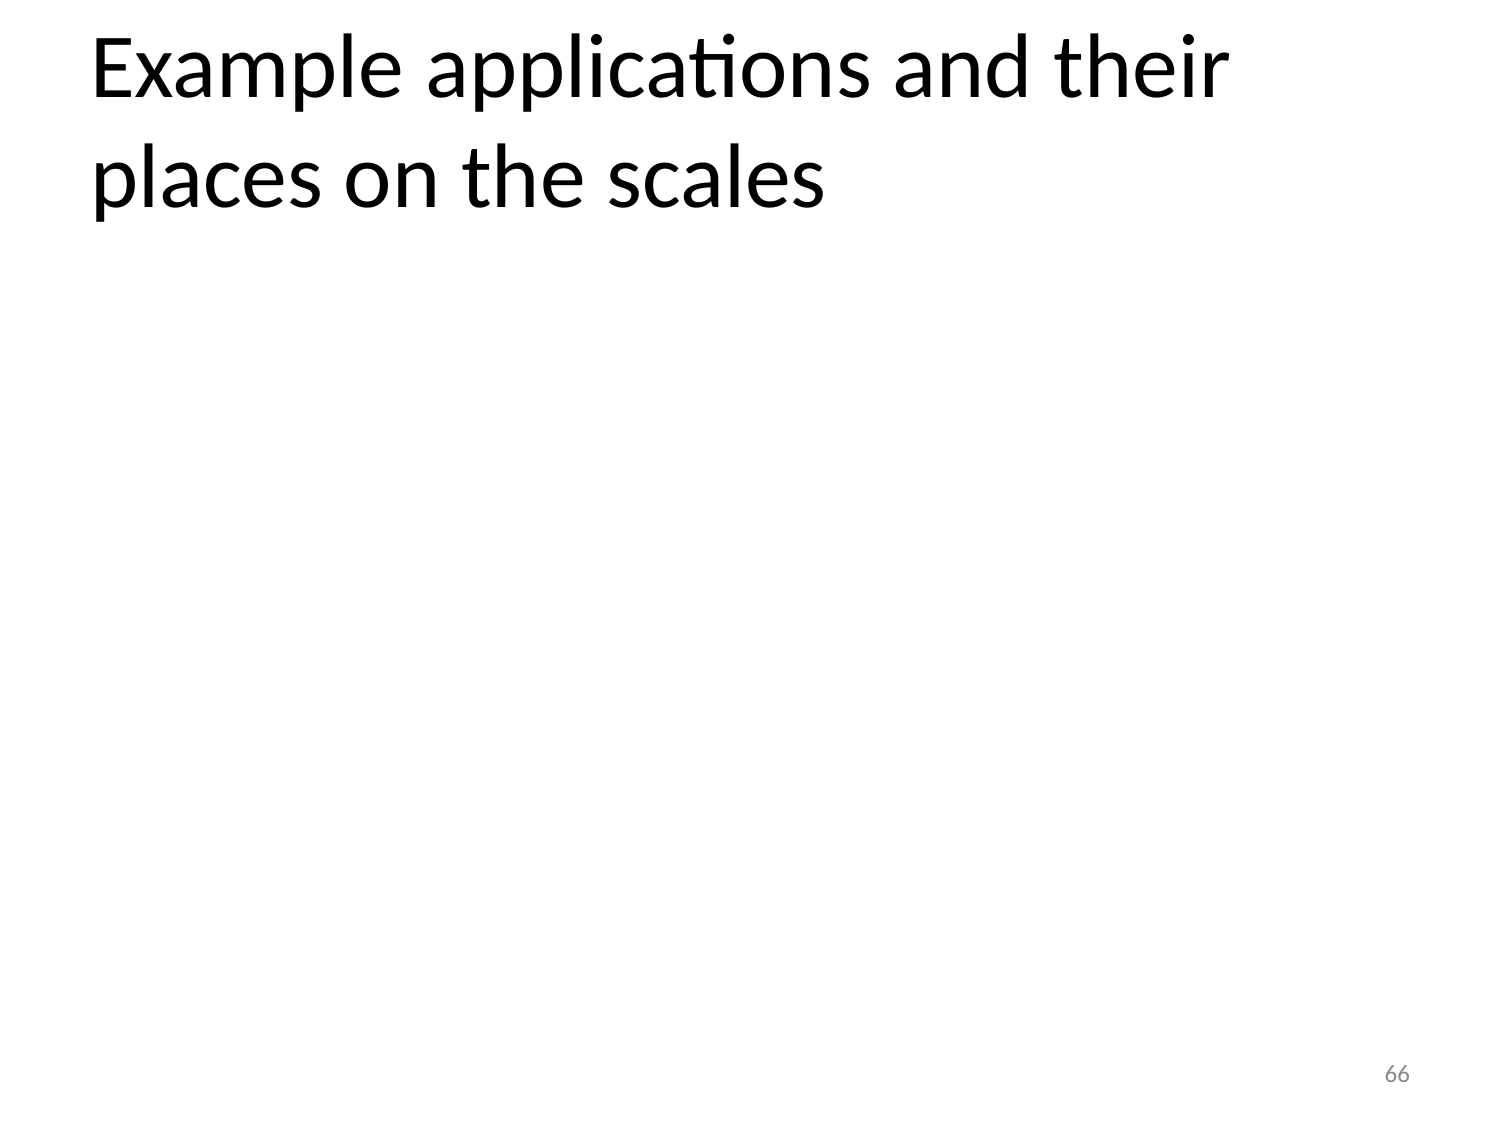

# Example applications and their places on the scales

66